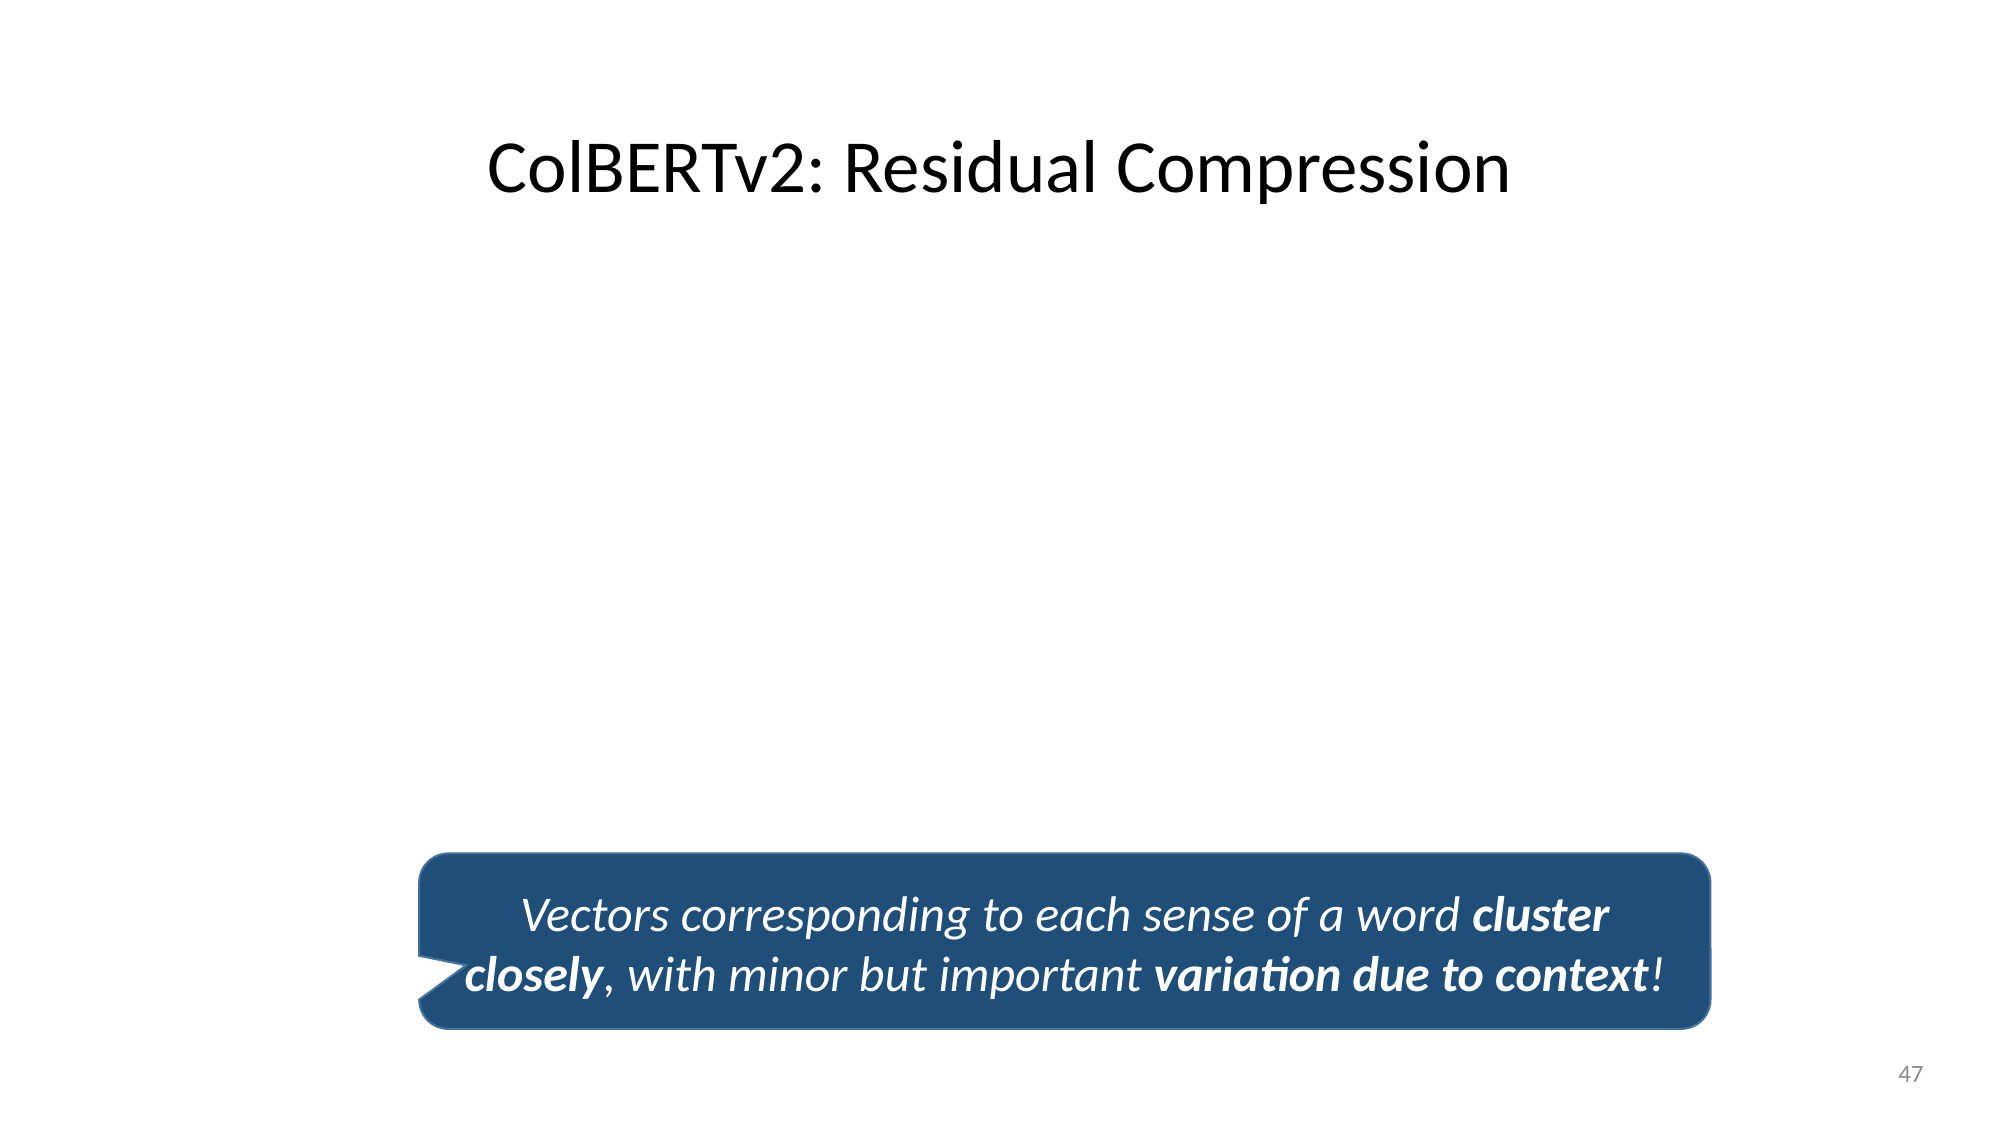

# ColBERTv2: Residual Compression
Vectors corresponding to each sense of a word cluster closely, with minor but important variation due to context!
47